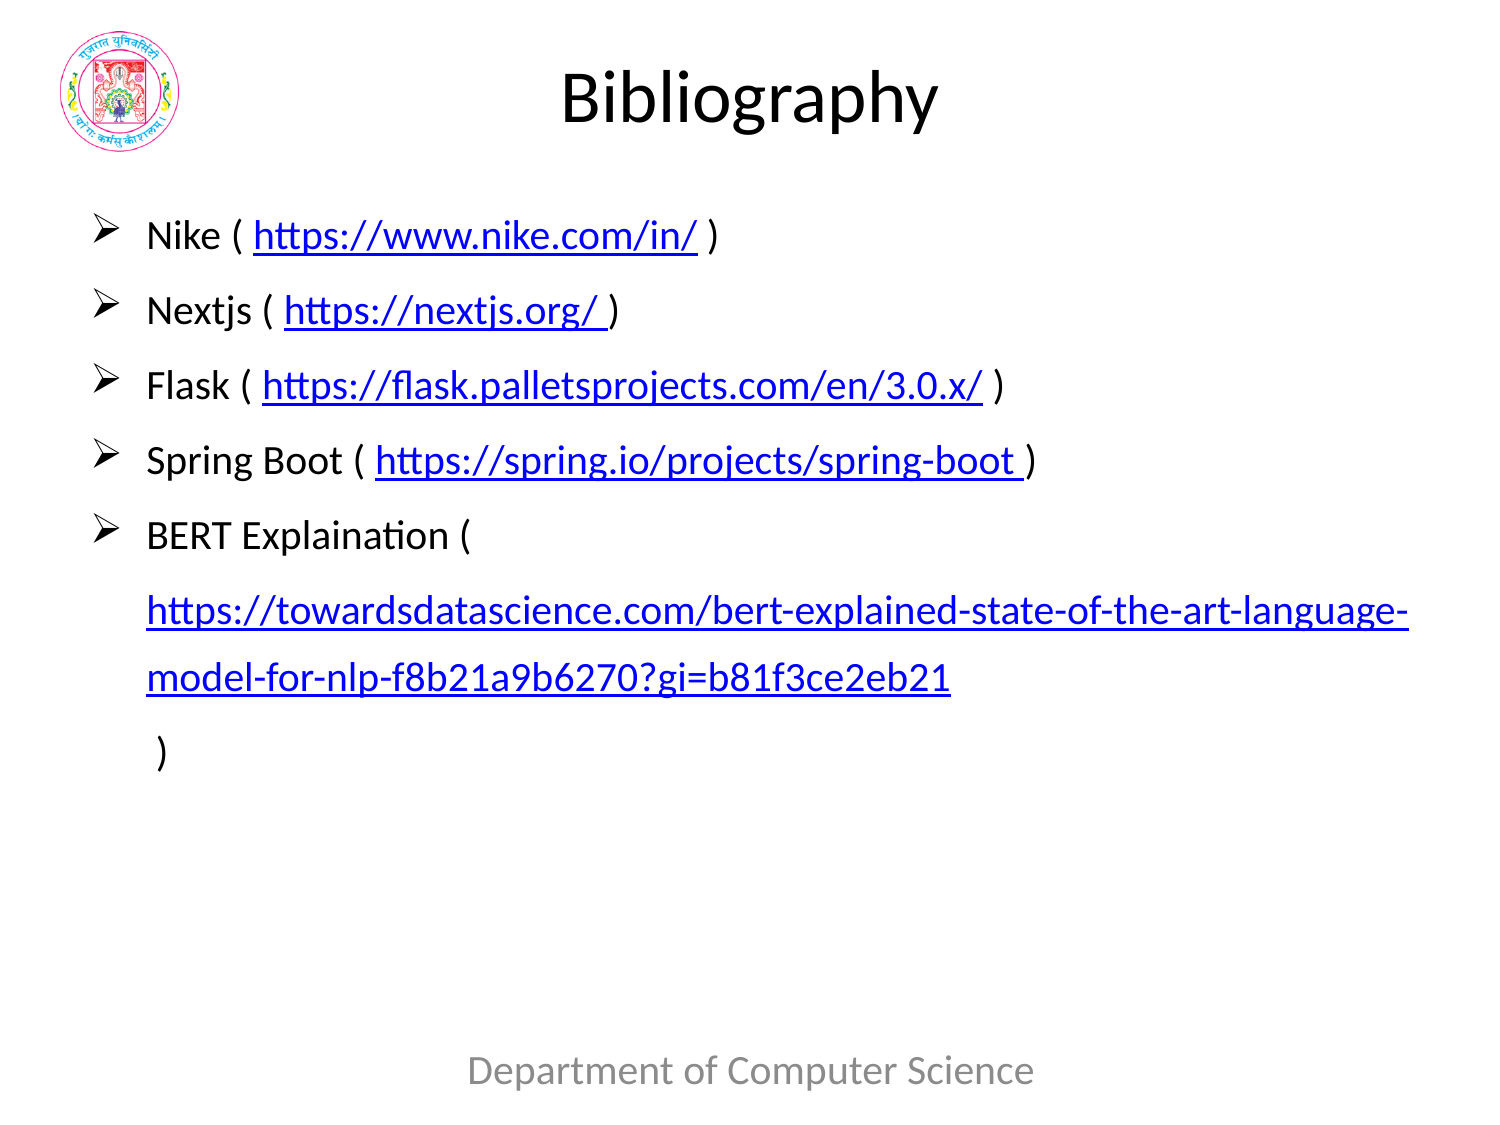

# Bibliography
Nike ( https://www.nike.com/in/ )
Nextjs ( https://nextjs.org/ )
Flask ( https://flask.palletsprojects.com/en/3.0.x/ )
Spring Boot ( https://spring.io/projects/spring-boot )
BERT Explaination ( https://towardsdatascience.com/bert-explained-state-of-the-art-language-model-for-nlp-f8b21a9b6270?gi=b81f3ce2eb21 )

Department of Computer Science
38